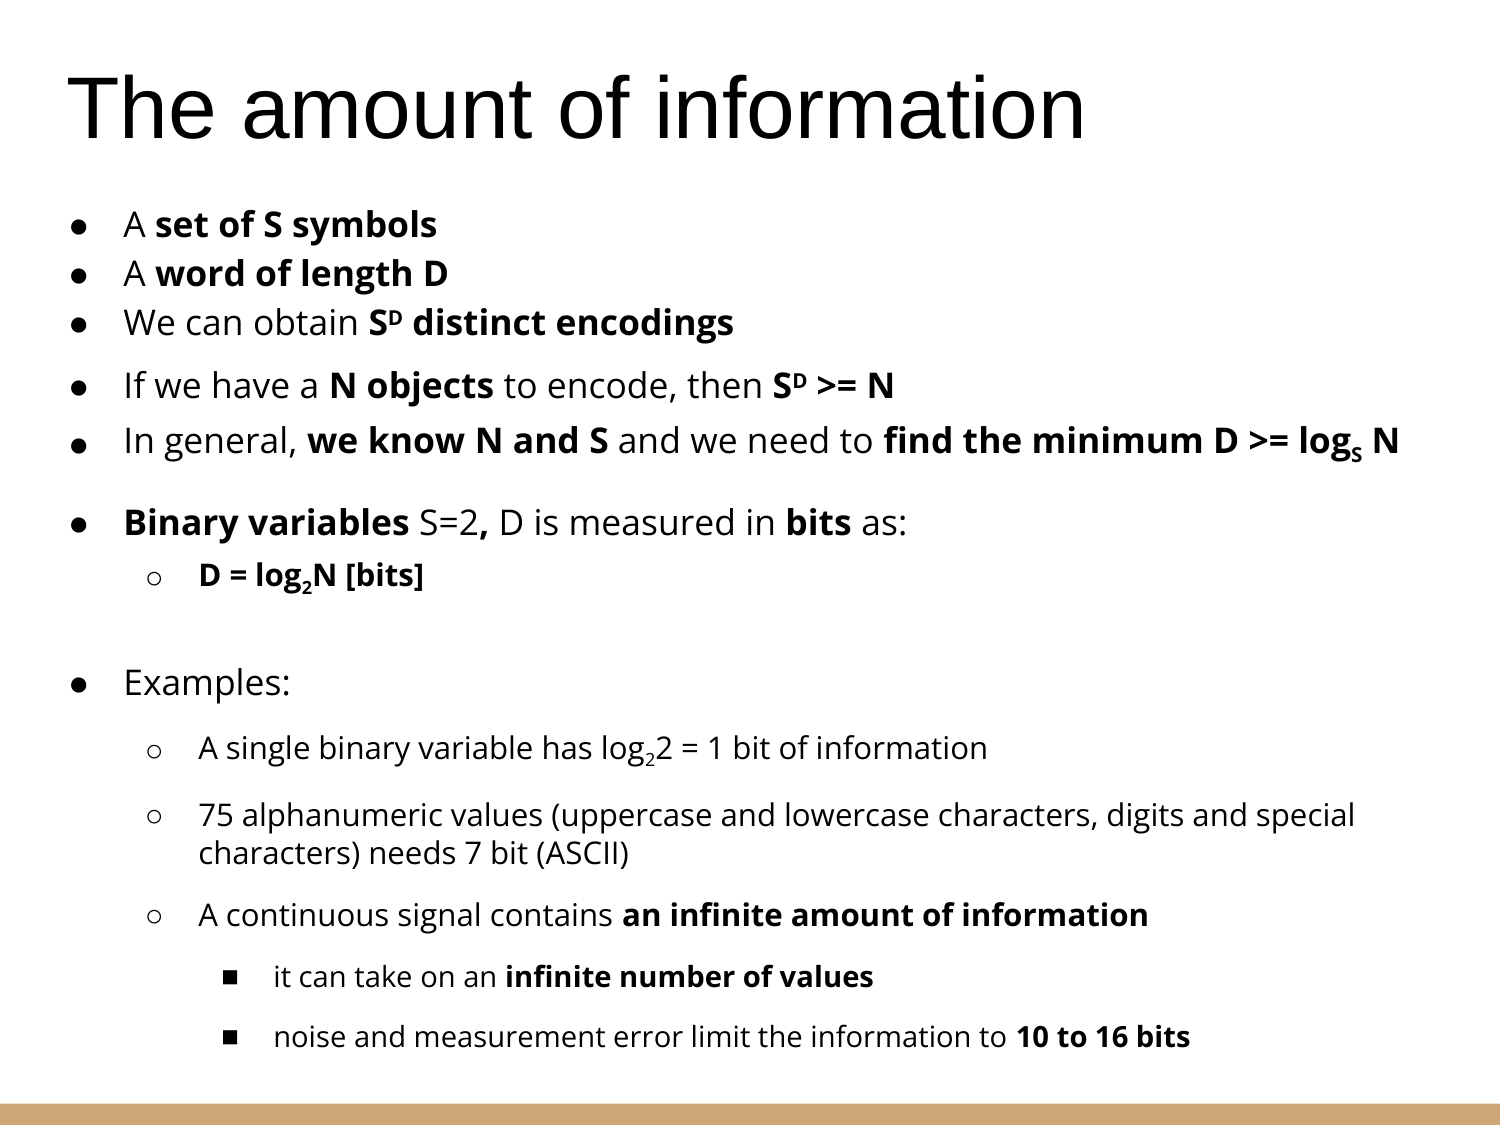

The amount of information
A set of S symbols
A word of length D
We can obtain SD distinct encodings

If we have a N objects to encode, then SD >= N
In general, we know N and S and we need to find the minimum D >= logS N

Binary variables S=2, D is measured in bits as:
D = log2N [bits]

Examples:
A single binary variable has log22 = 1 bit of information
75 alphanumeric values (uppercase and lowercase characters, digits and special characters) needs 7 bit (ASCII)
A continuous signal contains an infinite amount of information
it can take on an infinite number of values
noise and measurement error limit the information to 10 to 16 bits